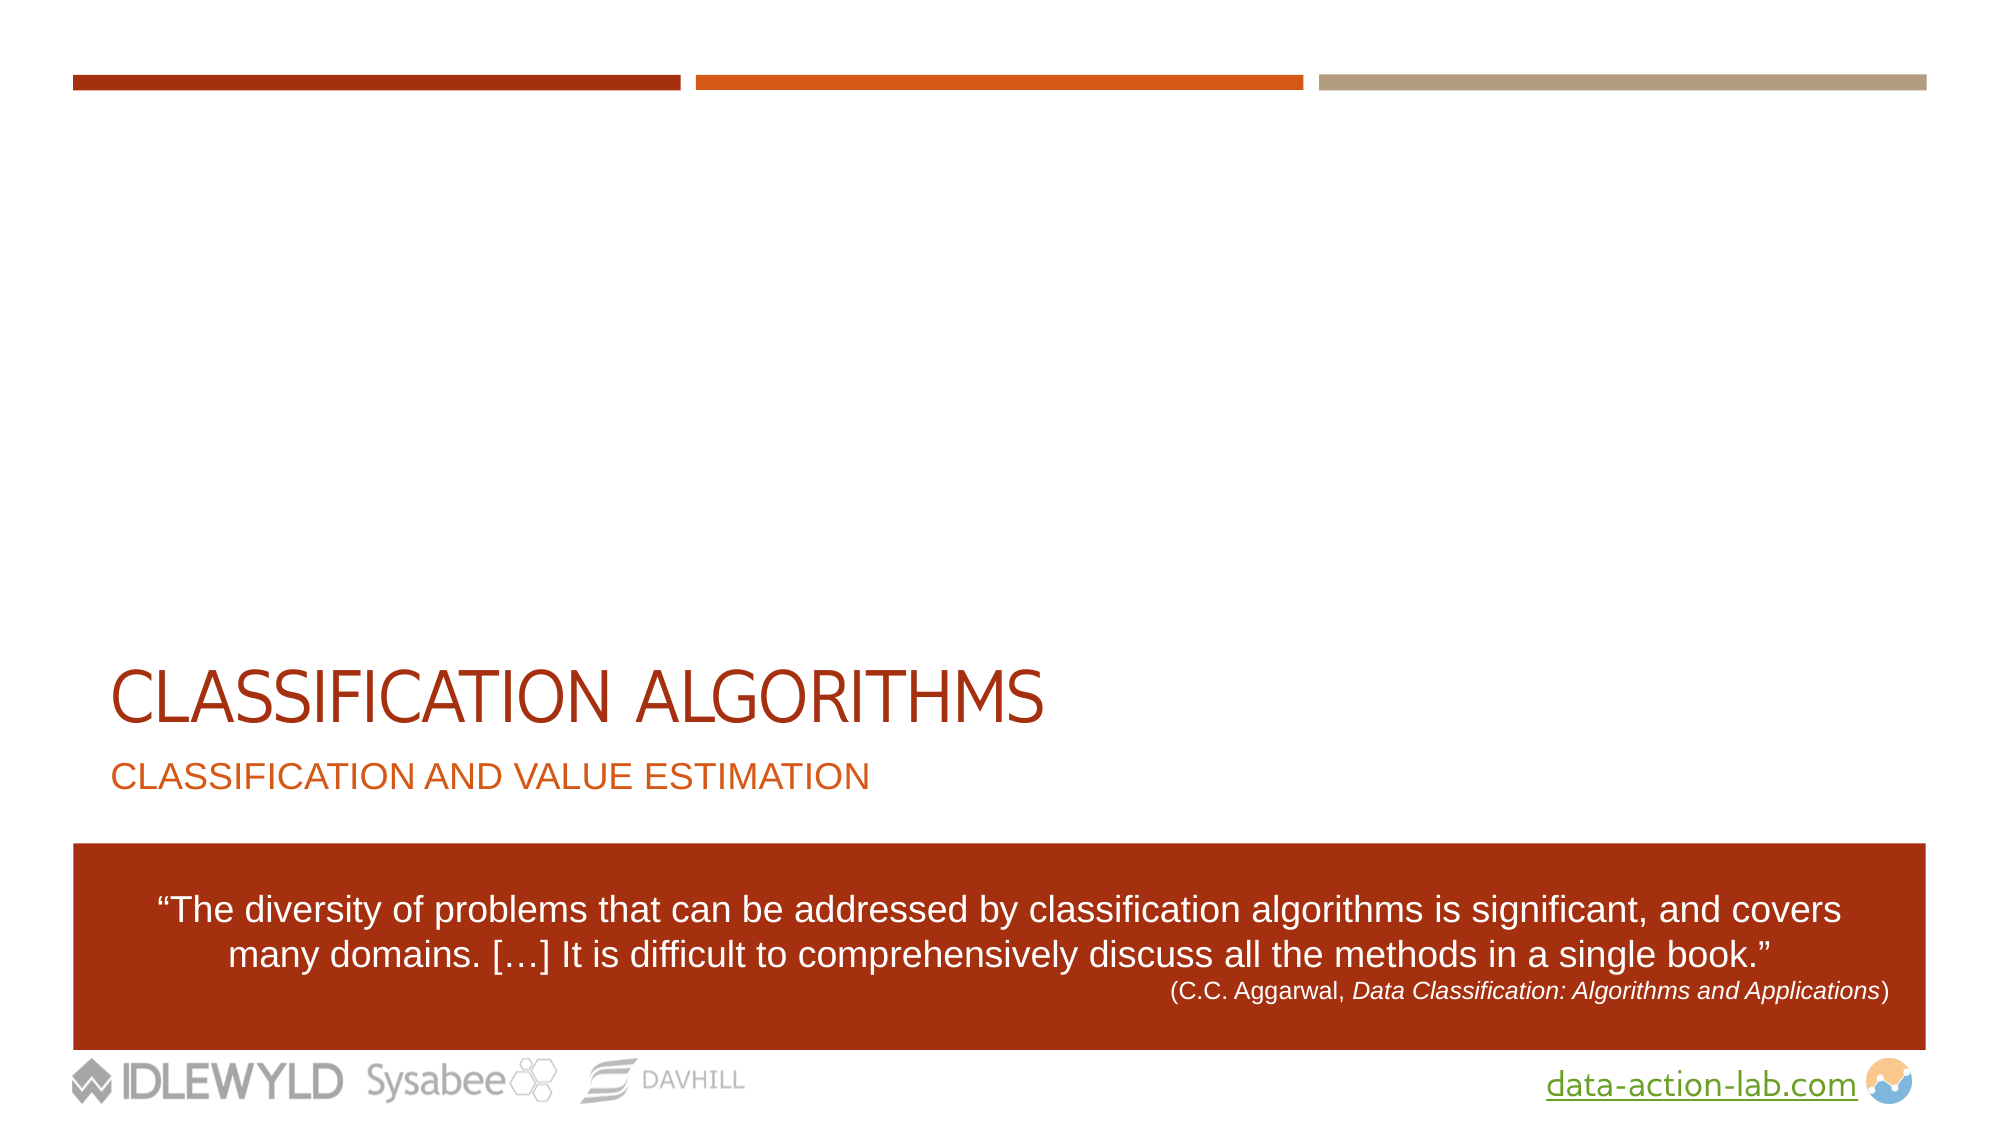

# CLASSIFICATION ALGORITHMS
CLASSIFICATION AND VALUE ESTIMATION
“The diversity of problems that can be addressed by classification algorithms is significant, and covers many domains. […] It is difficult to comprehensively discuss all the methods in a single book.”
(C.C. Aggarwal, Data Classification: Algorithms and Applications)